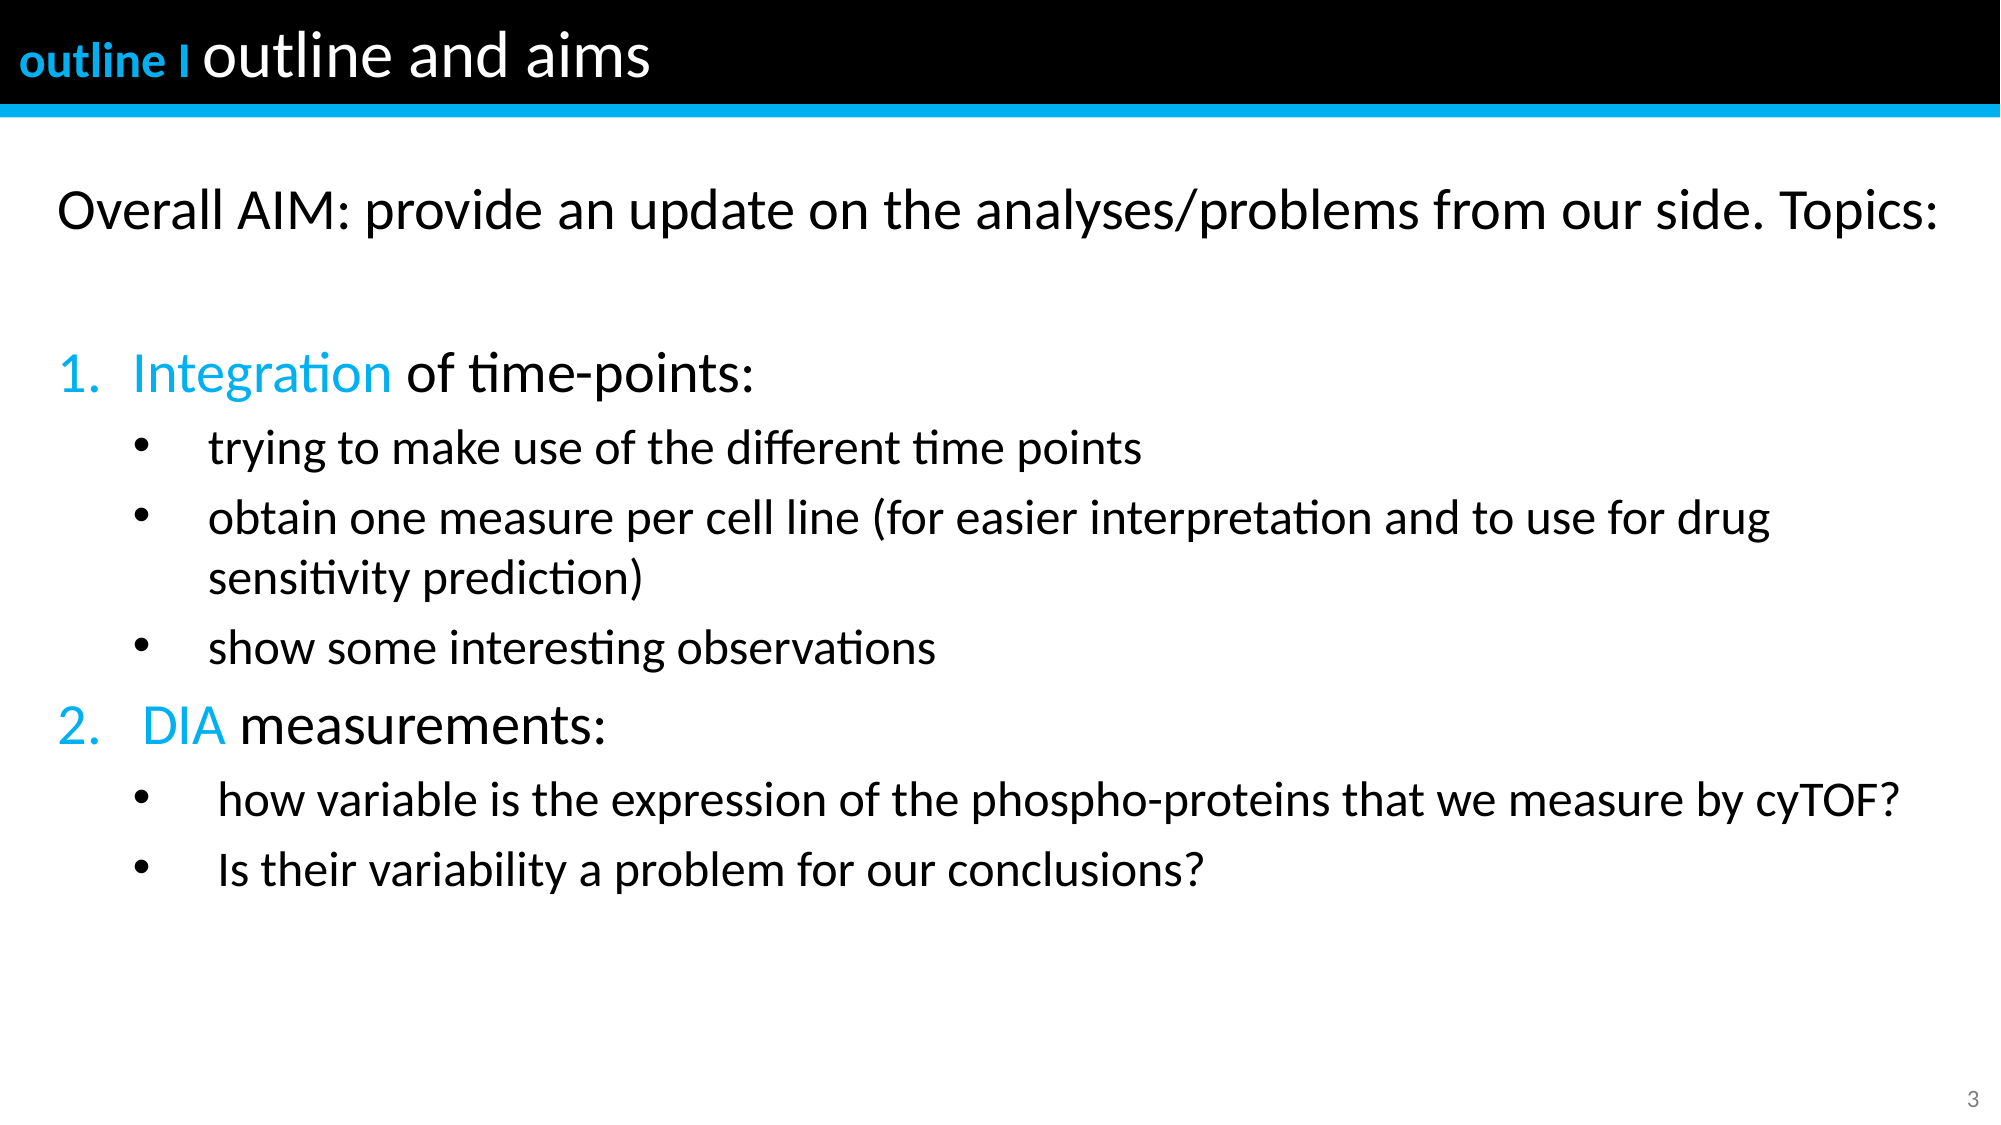

outline I outline and aims

Overall AIM: provide an update on the analyses/problems from our side. Topics:

Integration of time-points:
trying to make use of the different time points
obtain one measure per cell line (for easier interpretation and to use for drug sensitivity prediction)
show some interesting observations
DIA measurements:
how variable is the expression of the phospho-proteins that we measure by cyTOF?
Is their variability a problem for our conclusions?
3